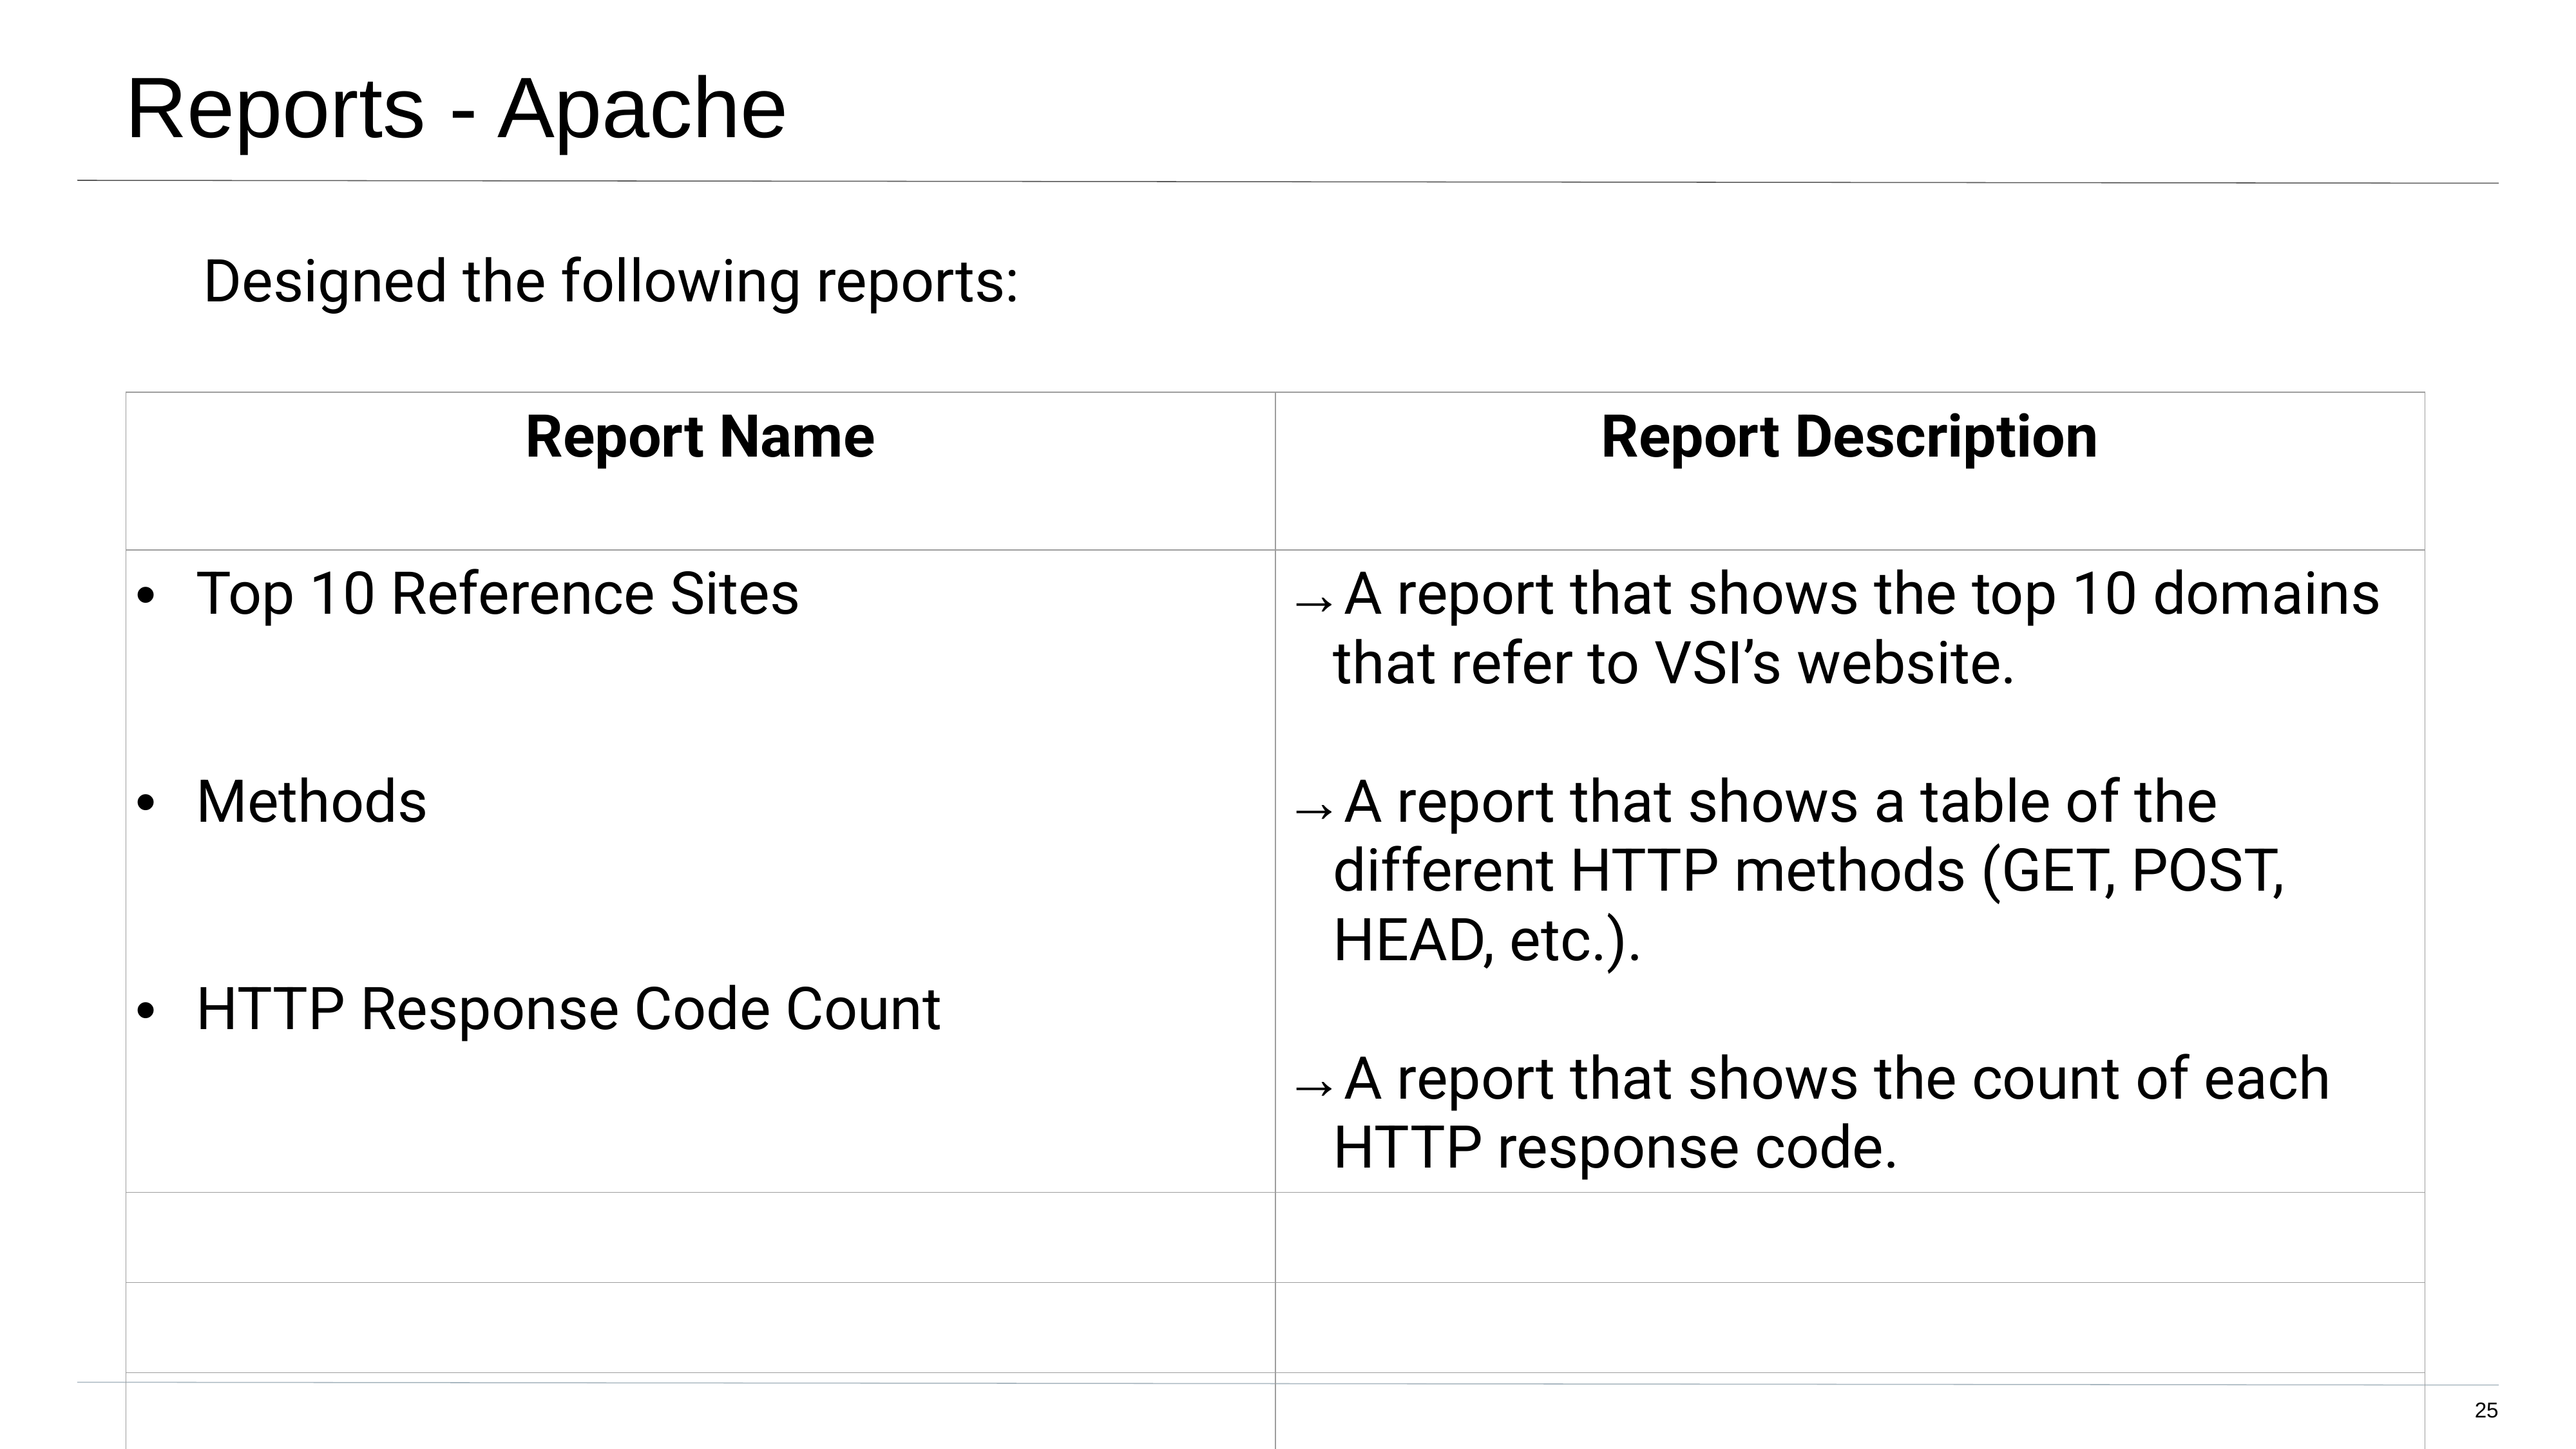

# Reports - Apache
Designed the following reports:

| Report Name | Report Description |
| --- | --- |
| Top 10 Reference Sites Methods HTTP Response Code Count | A report that shows the top 10 domains that refer to VSI’s website. A report that shows a table of the different HTTP methods (GET, POST, HEAD, etc.). A report that shows the count of each HTTP response code. |
|  |  |
|  |  |
|  |  |
25